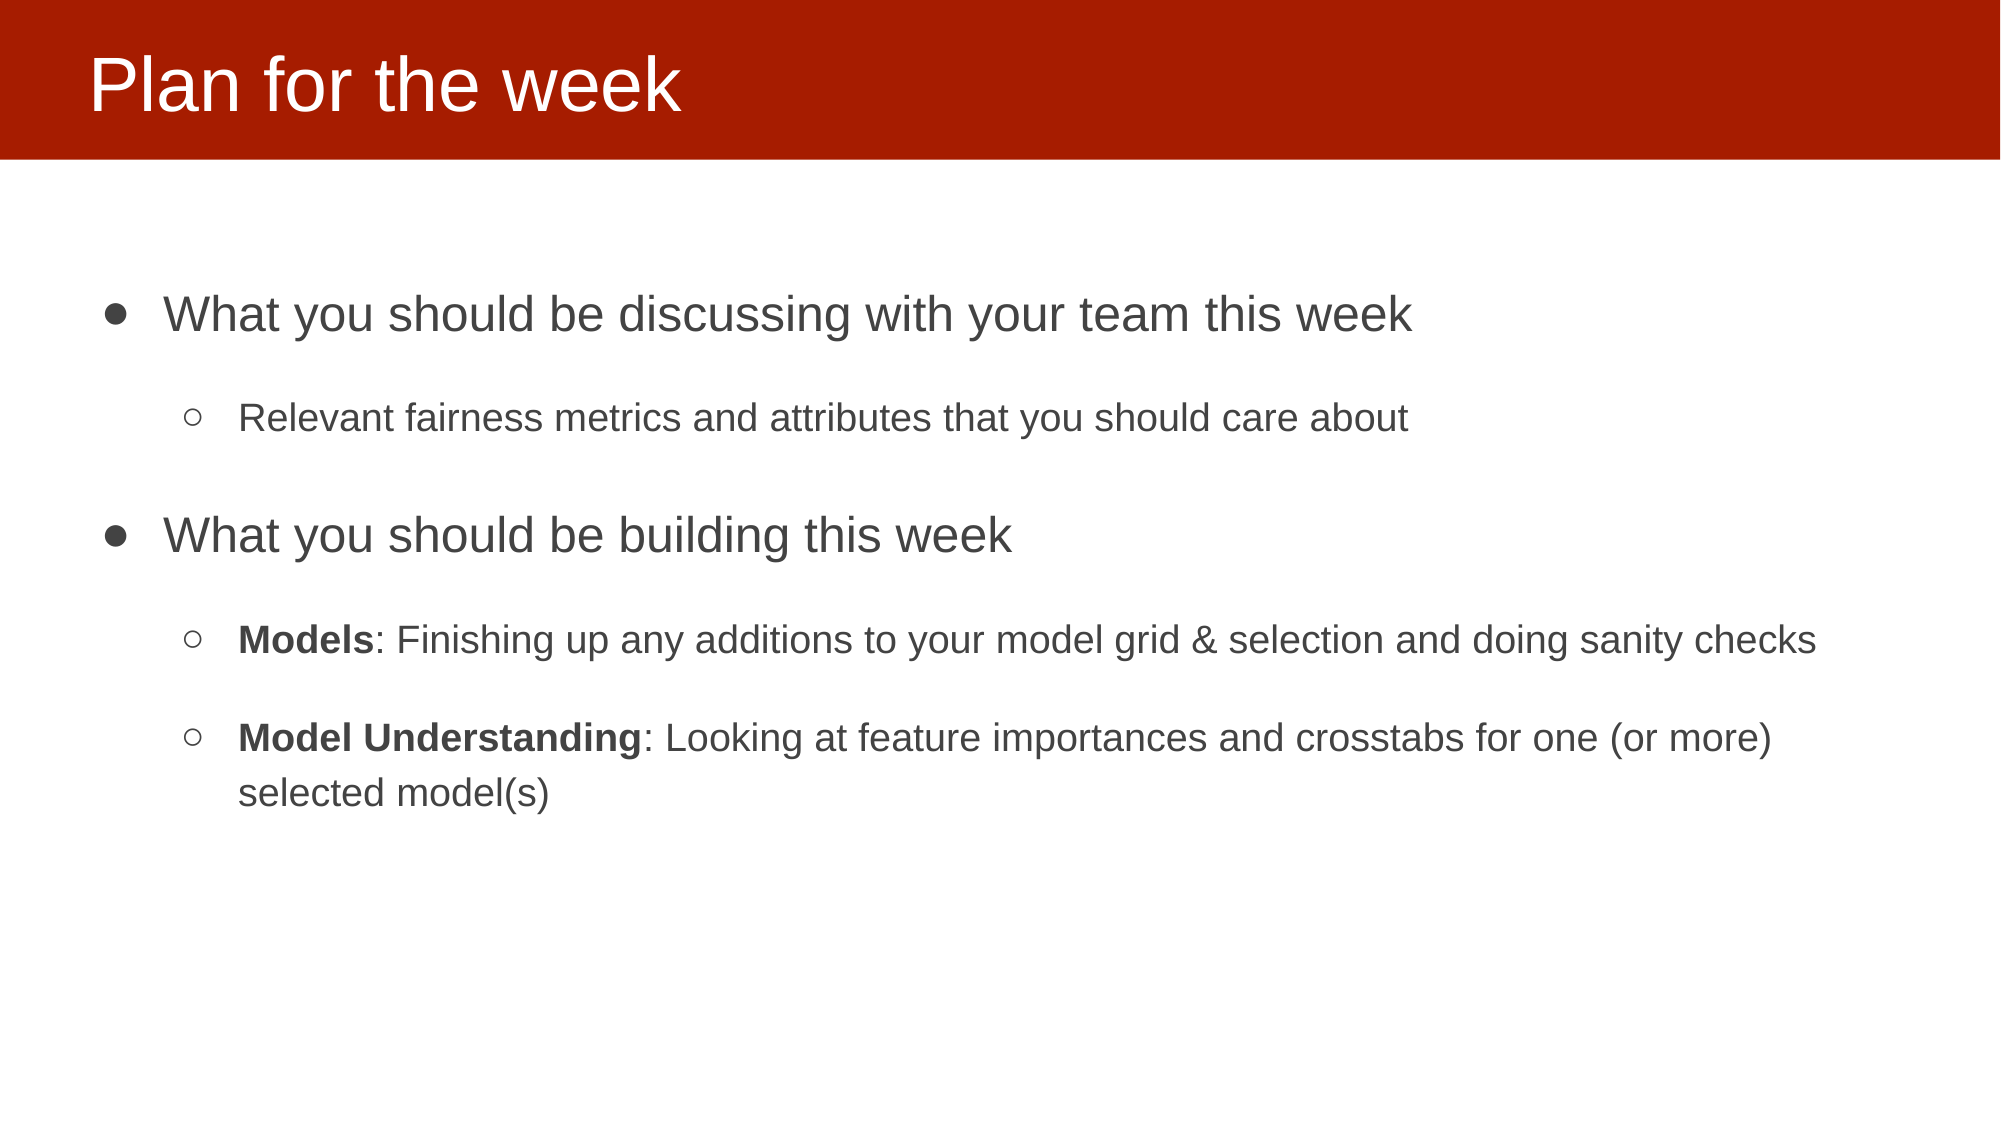

# Plan for the week
What you should be discussing with your team this week
Relevant fairness metrics and attributes that you should care about
What you should be building this week
Models: Finishing up any additions to your model grid & selection and doing sanity checks
Model Understanding: Looking at feature importances and crosstabs for one (or more) selected model(s)